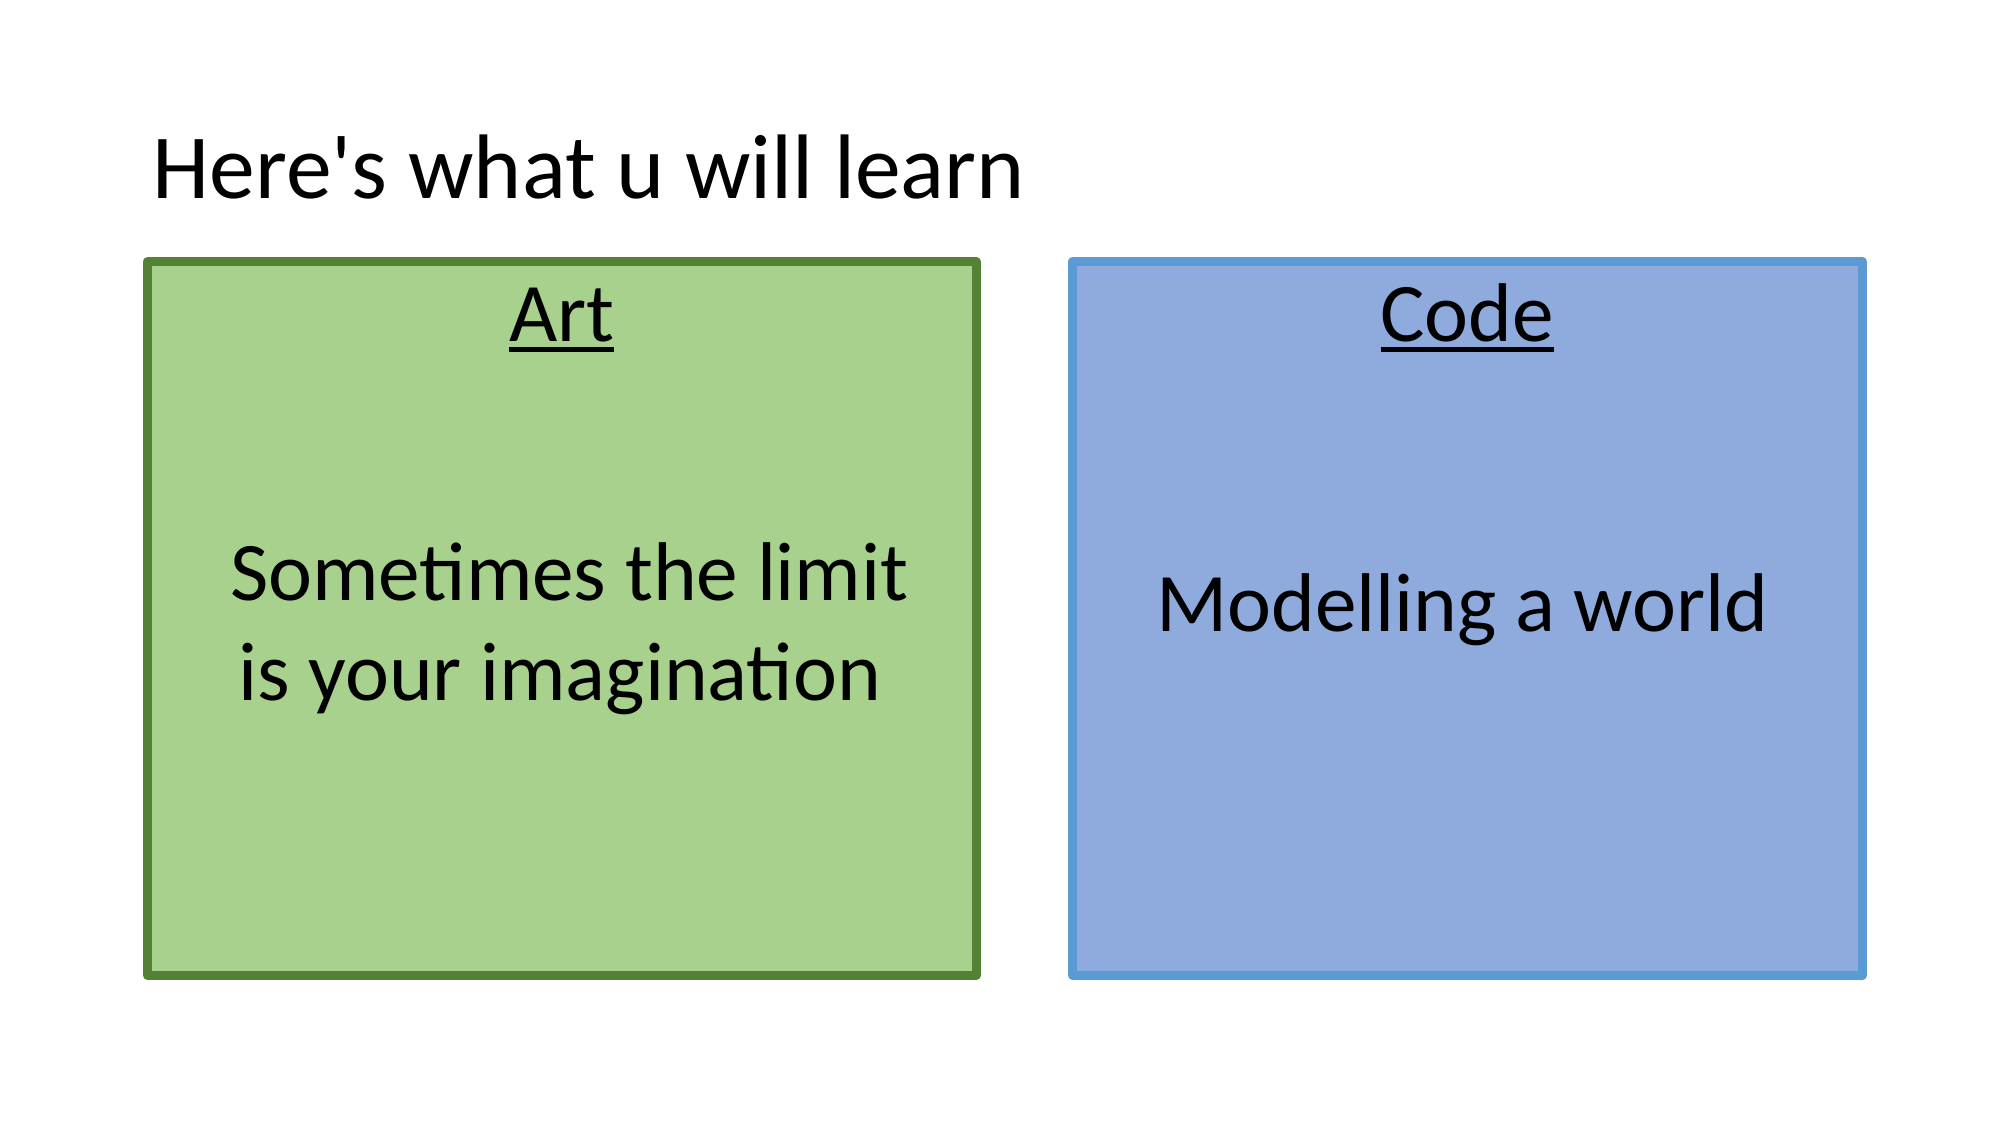

# Here's what u will learn

Art
Code

Sometimes the limit is your imagination
Modelling a world